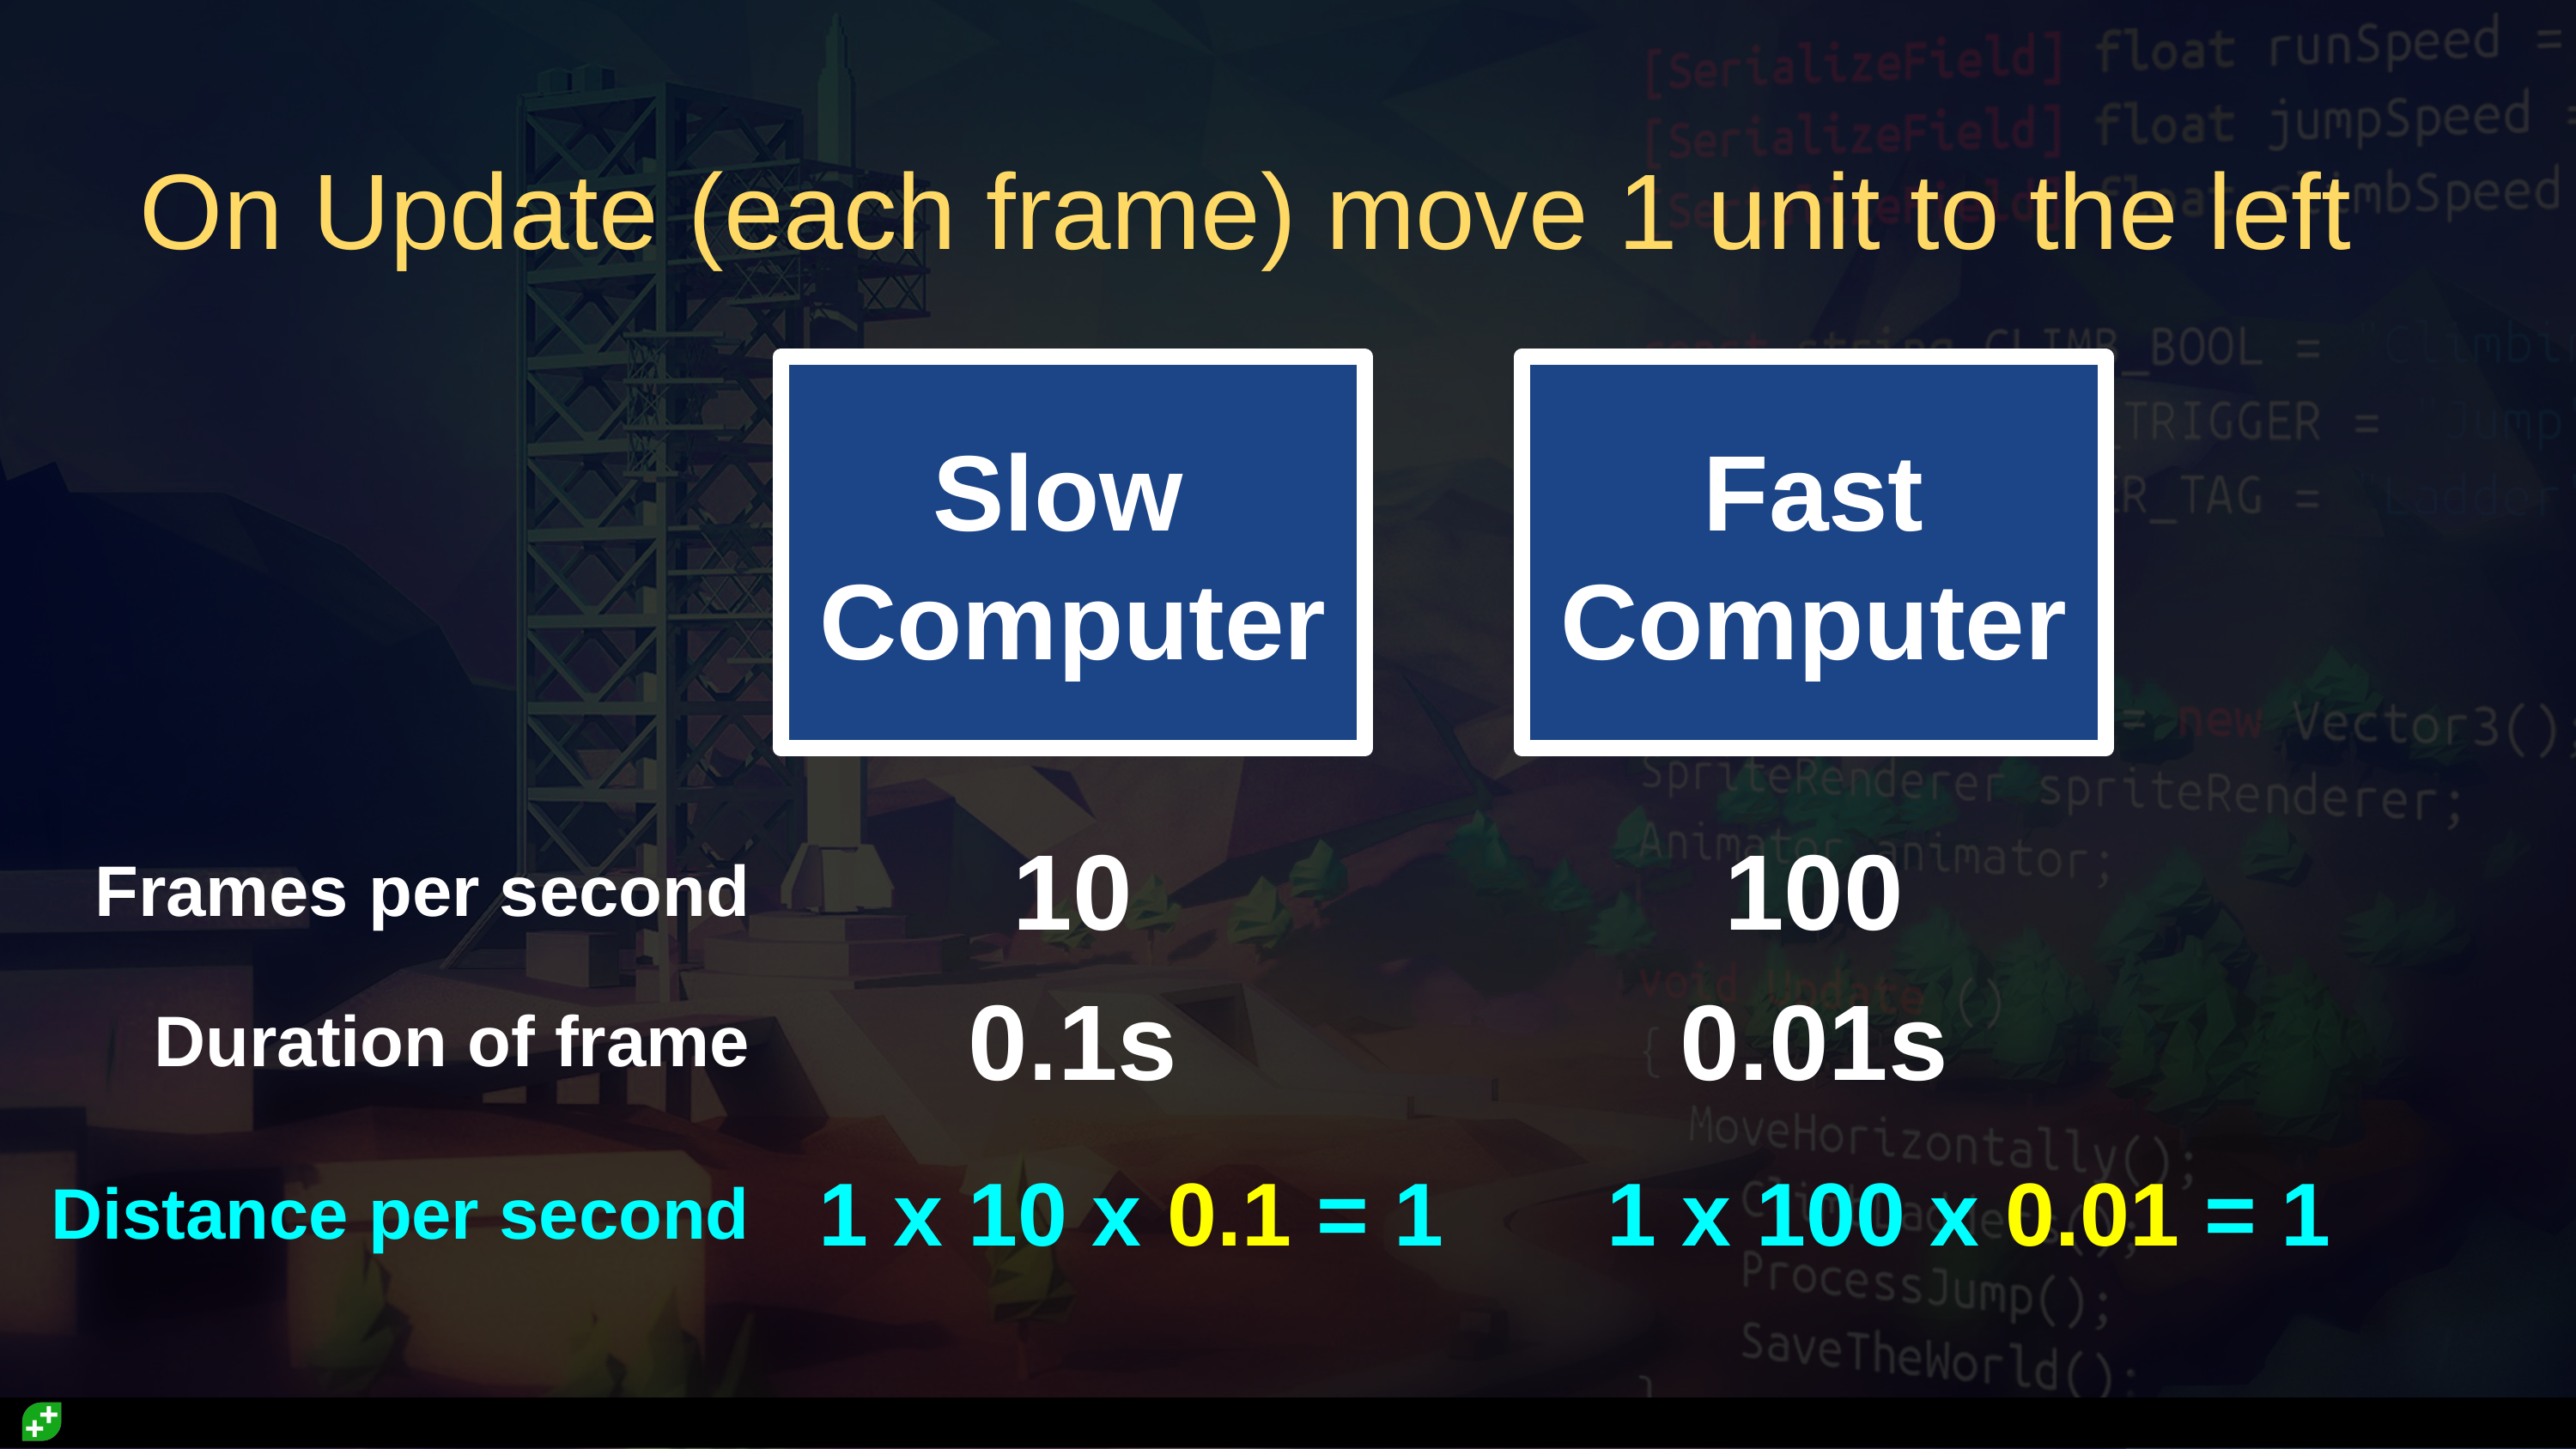

On Update (each frame) move 1 unit to the left
Slow
Computer
Fast
Computer
Frames per second
10
100
Duration of frame
0.1s
0.01s
Distance per second
1 x 10 x 0.1 = 1
1 x 100 x 0.01 = 1